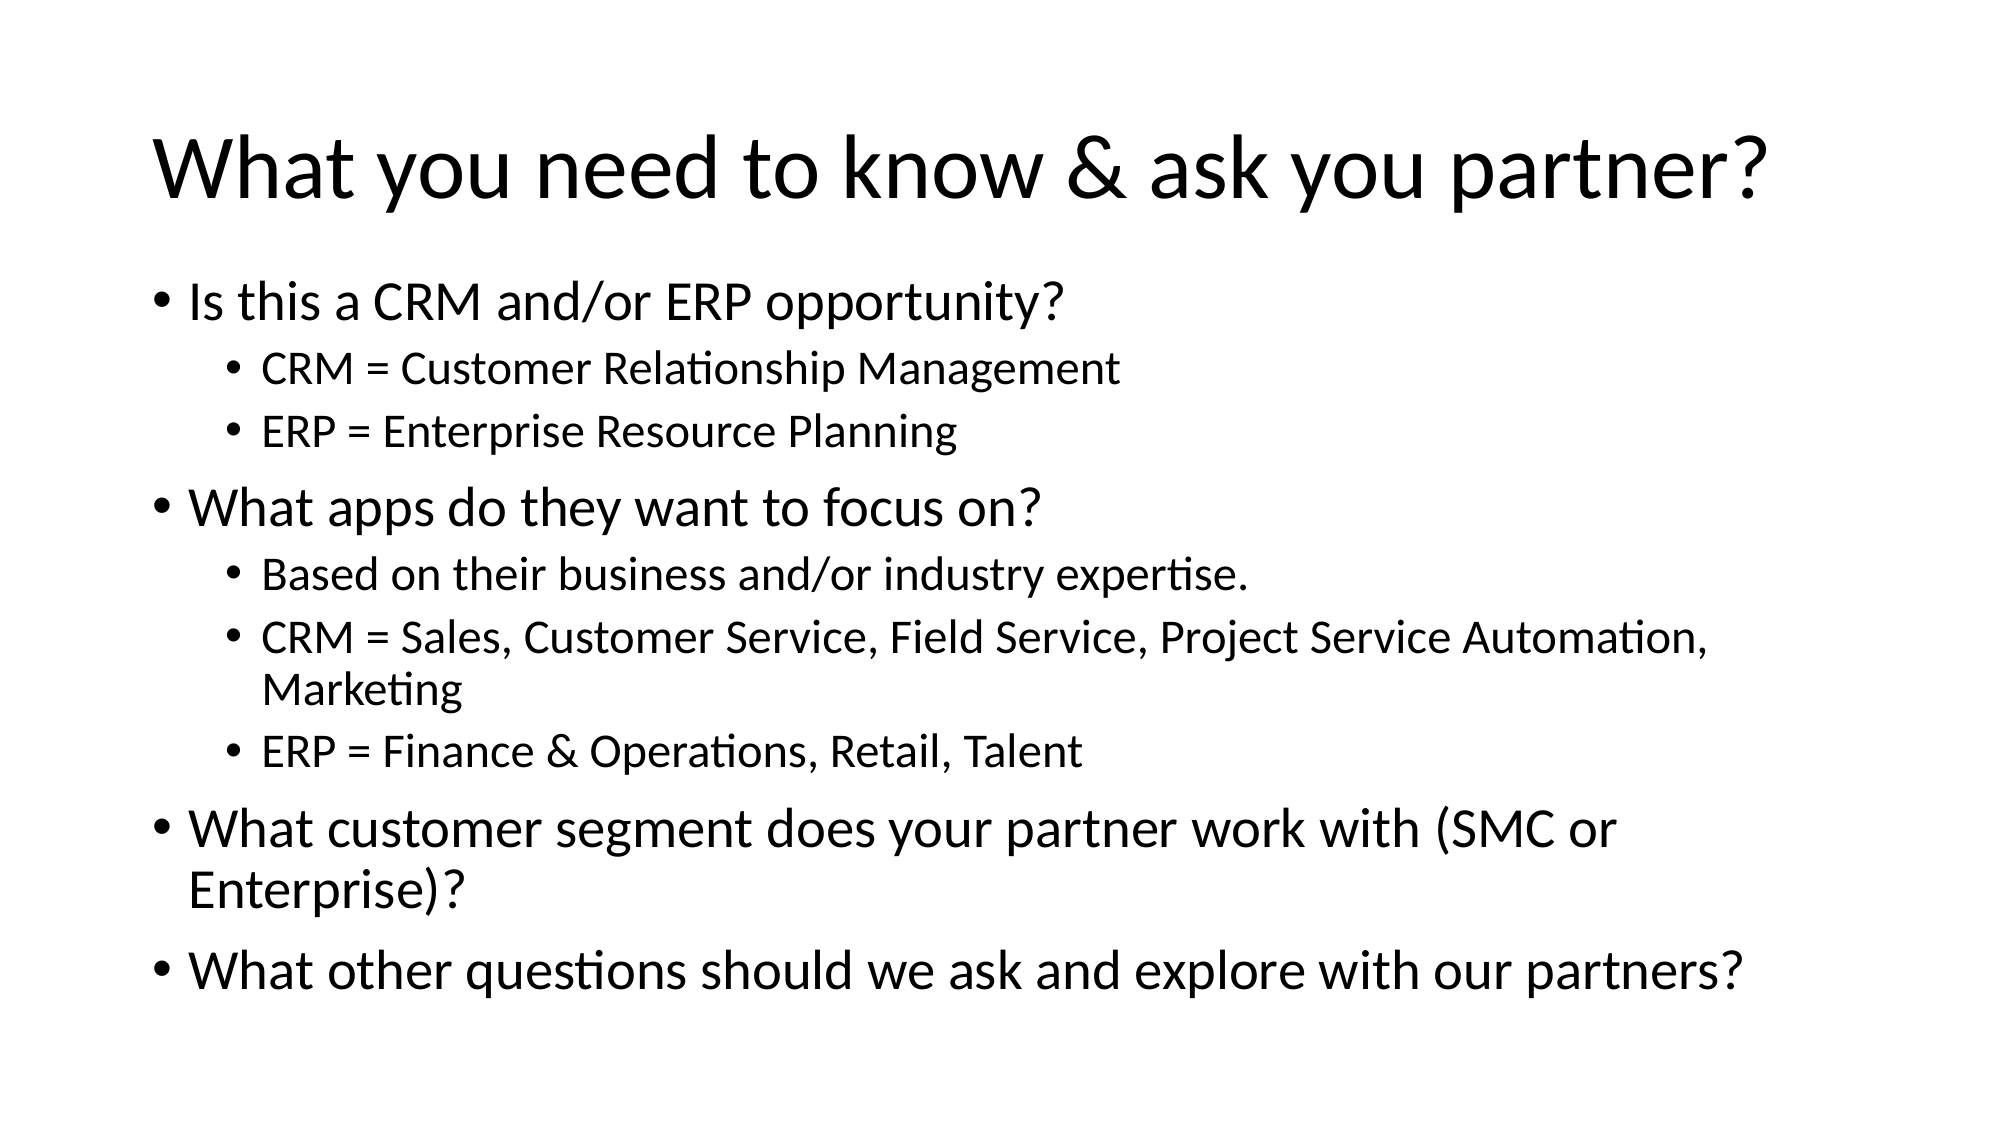

# What you need to know & ask you partner?
Is this a CRM and/or ERP opportunity?
CRM = Customer Relationship Management
ERP = Enterprise Resource Planning
What apps do they want to focus on?
Based on their business and/or industry expertise.
CRM = Sales, Customer Service, Field Service, Project Service Automation, Marketing
ERP = Finance & Operations, Retail, Talent
What customer segment does your partner work with (SMC or Enterprise)?
What other questions should we ask and explore with our partners?